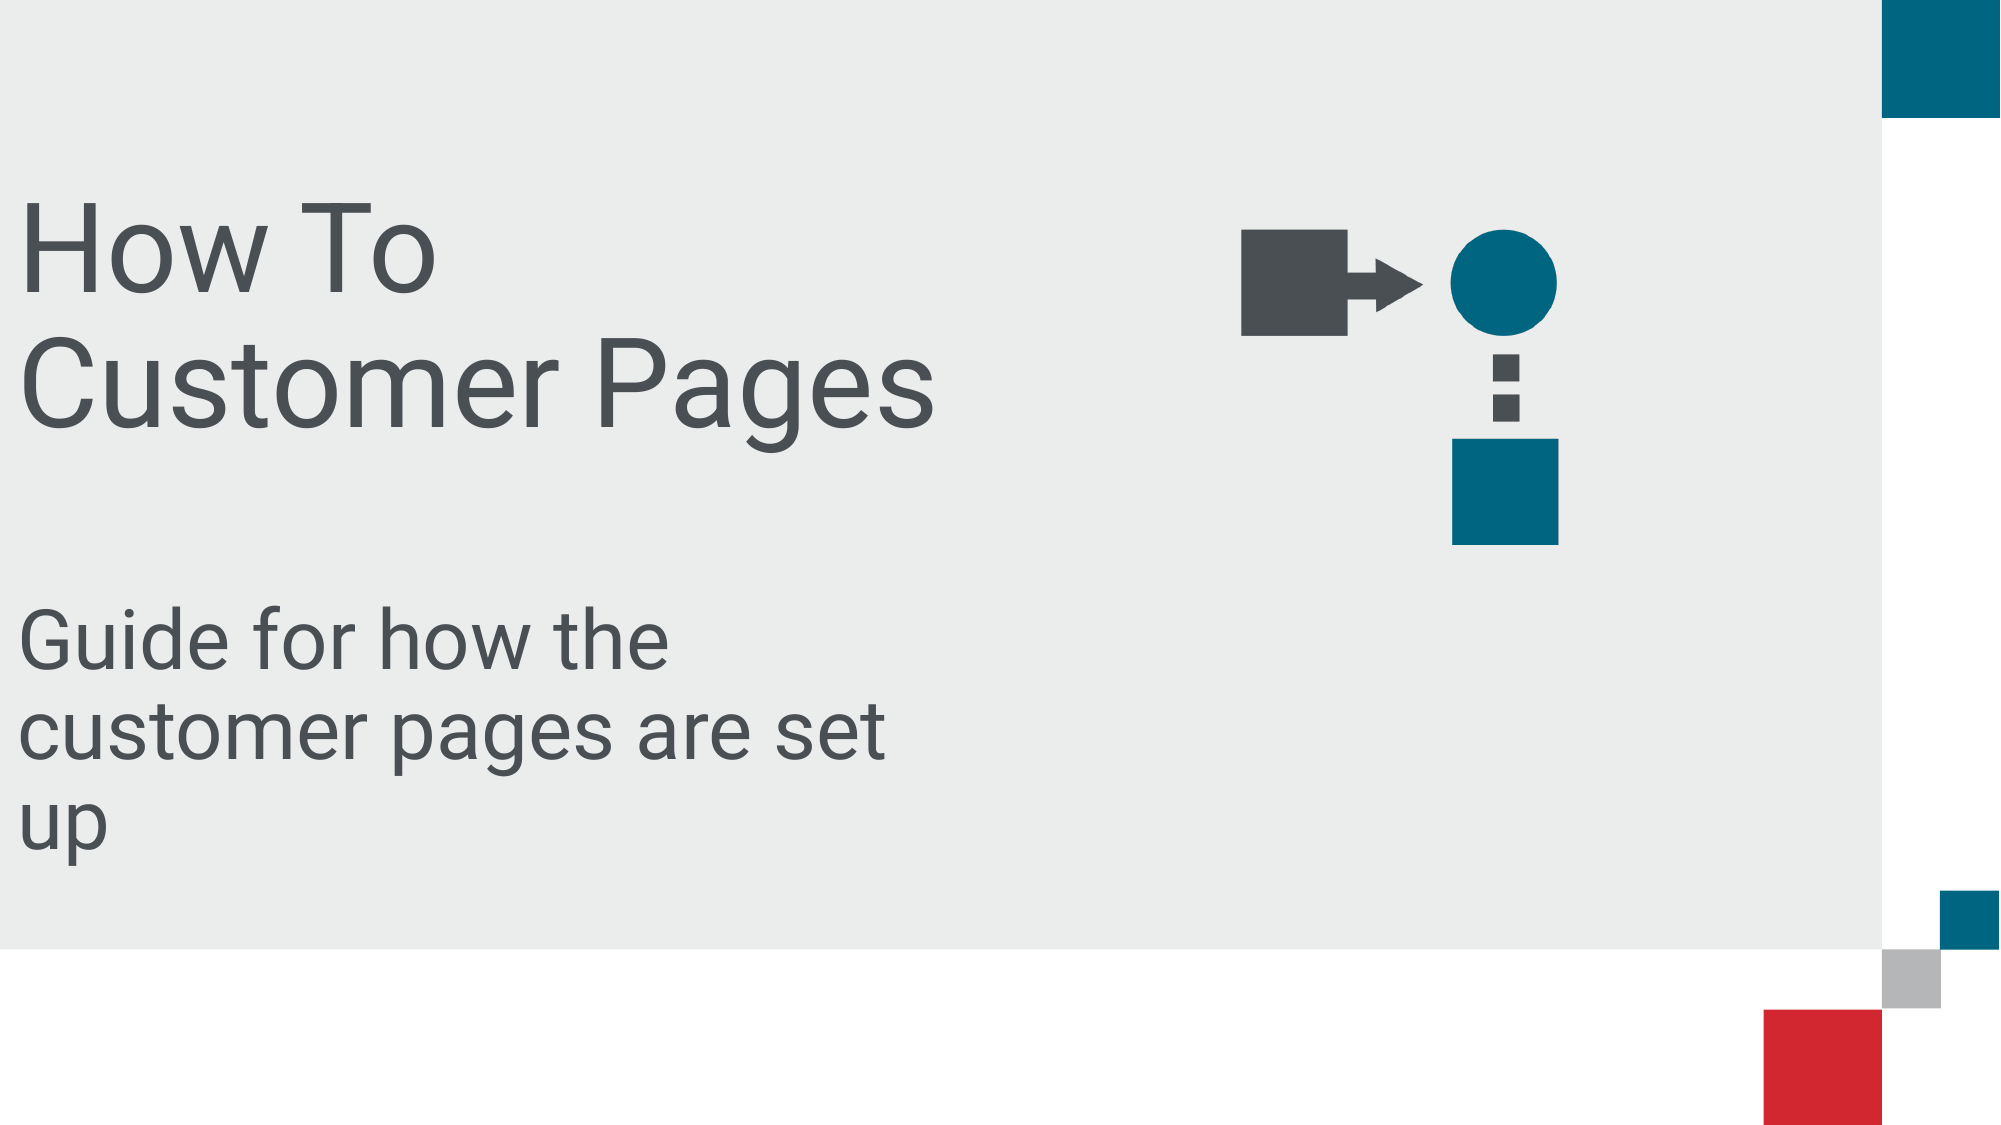

# How To Customer Pages
Guide for how the customer pages are set up